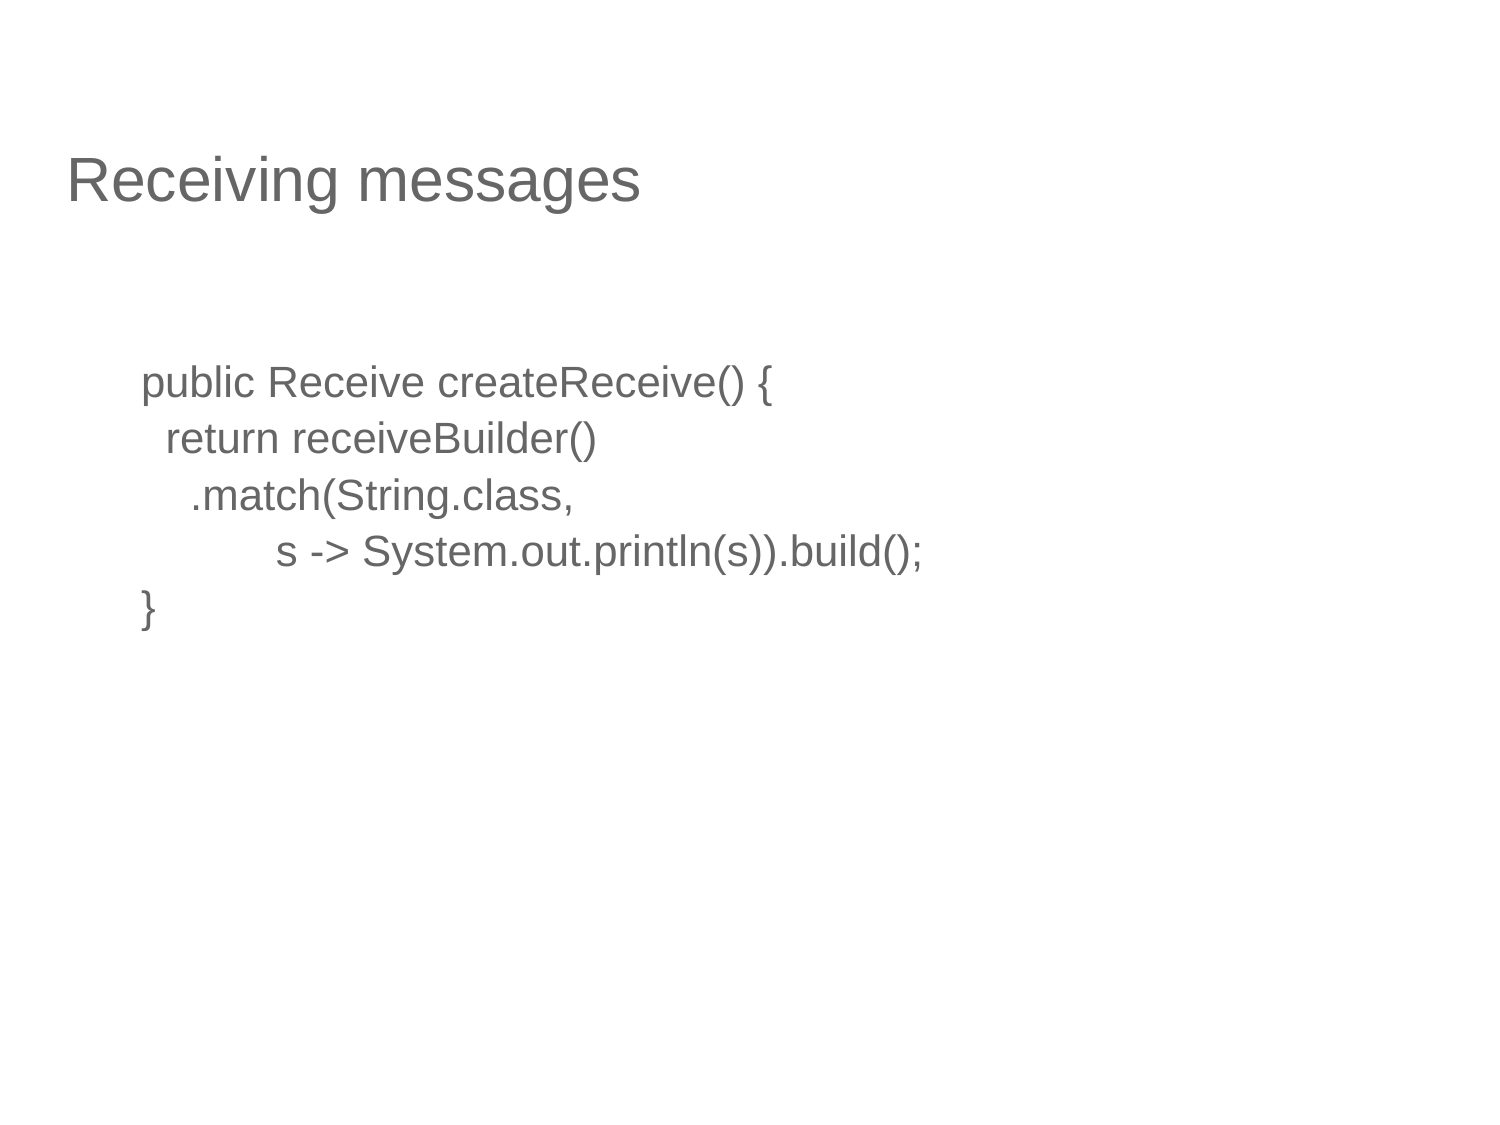

# Receiving messages
public Receive createReceive() {
  return receiveBuilder()
    .match(String.class,
           s -> System.out.println(s)).build();
}